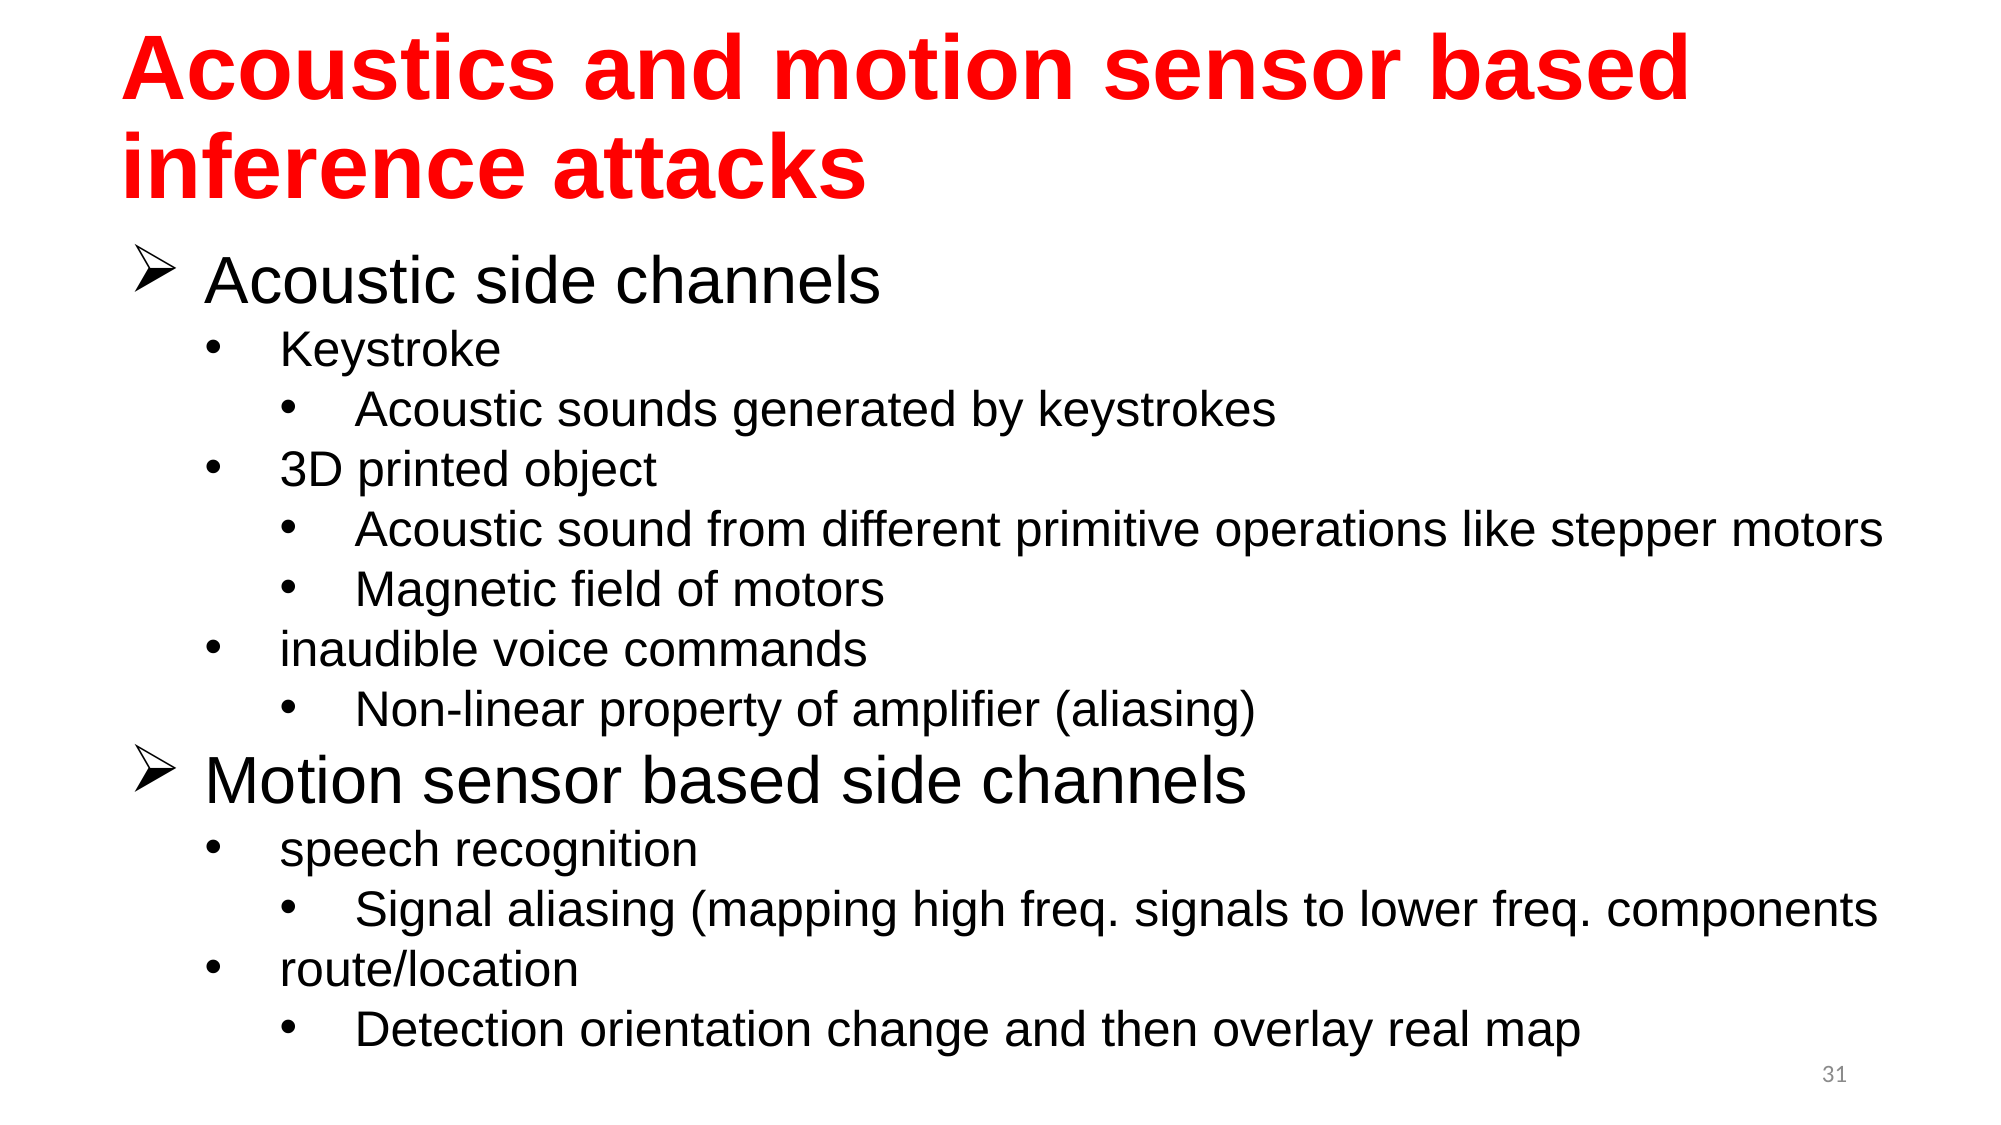

# Acoustics and motion sensor based inference attacks
Acoustic side channels
Keystroke
Acoustic sounds generated by keystrokes
3D printed object
Acoustic sound from different primitive operations like stepper motors
Magnetic field of motors
inaudible voice commands
Non-linear property of amplifier (aliasing)
Motion sensor based side channels
speech recognition
Signal aliasing (mapping high freq. signals to lower freq. components
route/location
Detection orientation change and then overlay real map
31